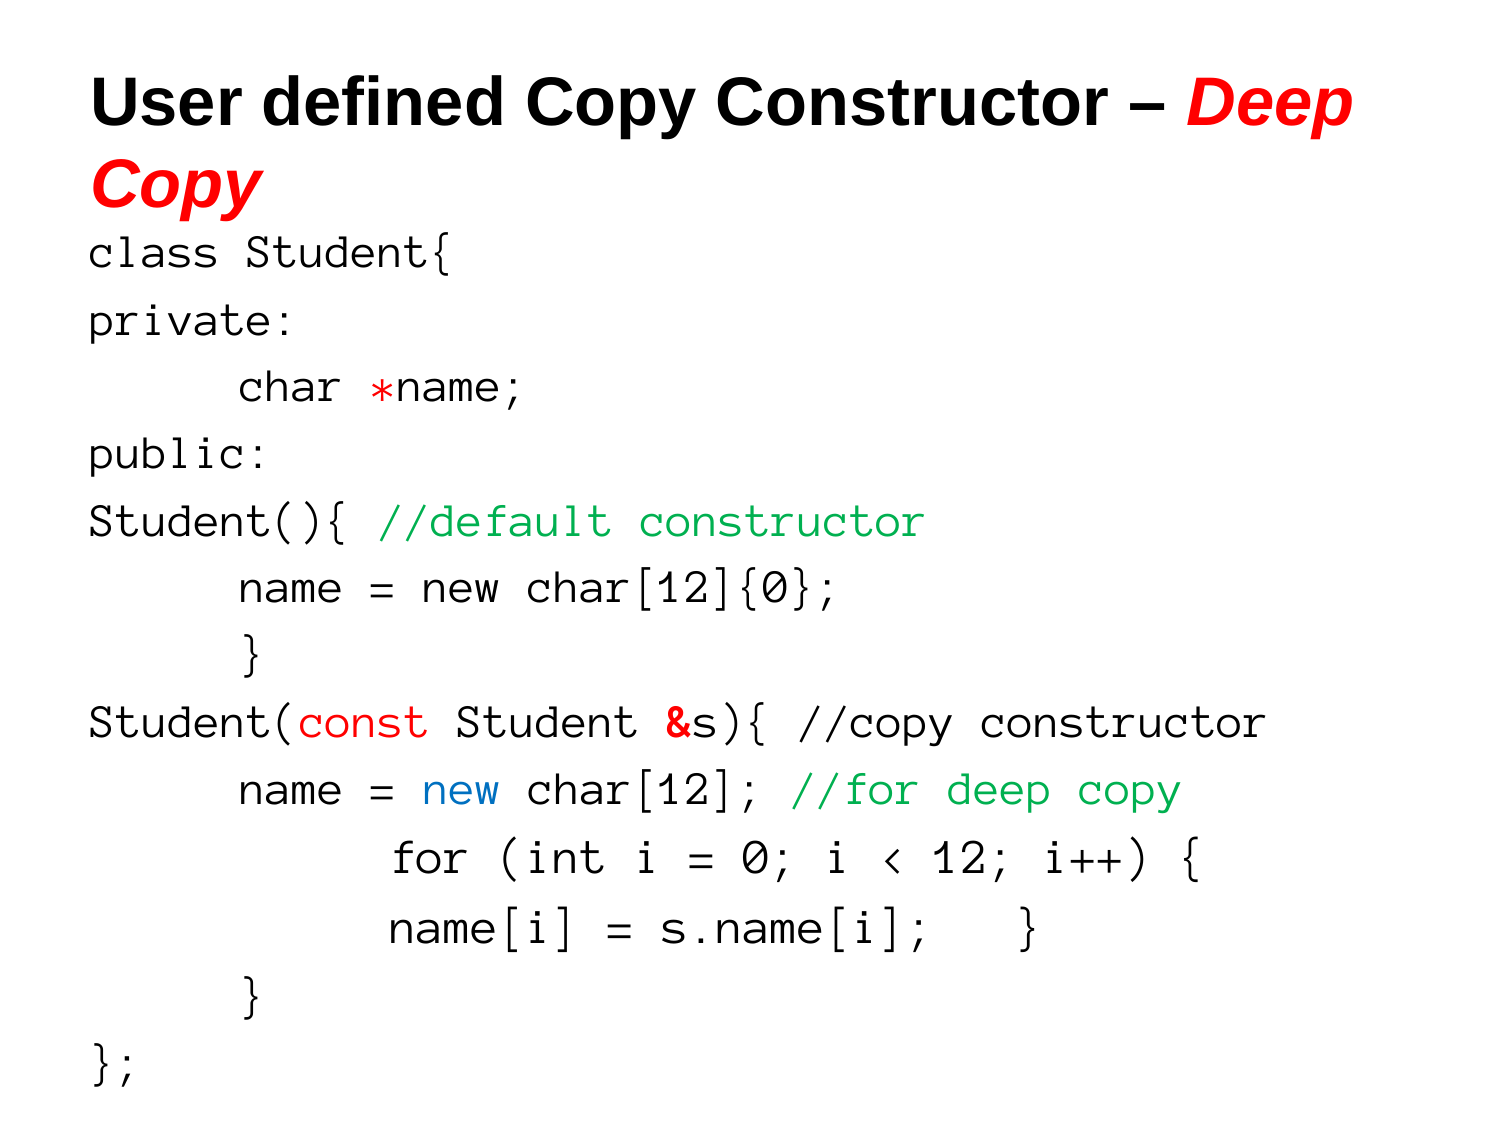

# User defined Copy Constructor – Deep Copy
class Student{
private:
	char *name;
public:
Student(){ //default constructor
	name = new char[12]{0};
	}
Student(const Student &s){ //copy constructor
	name = new char[12]; //for deep copy
		for (int i = 0; i < 12; i++) {
		name[i] = s.name[i];   }
	}
};